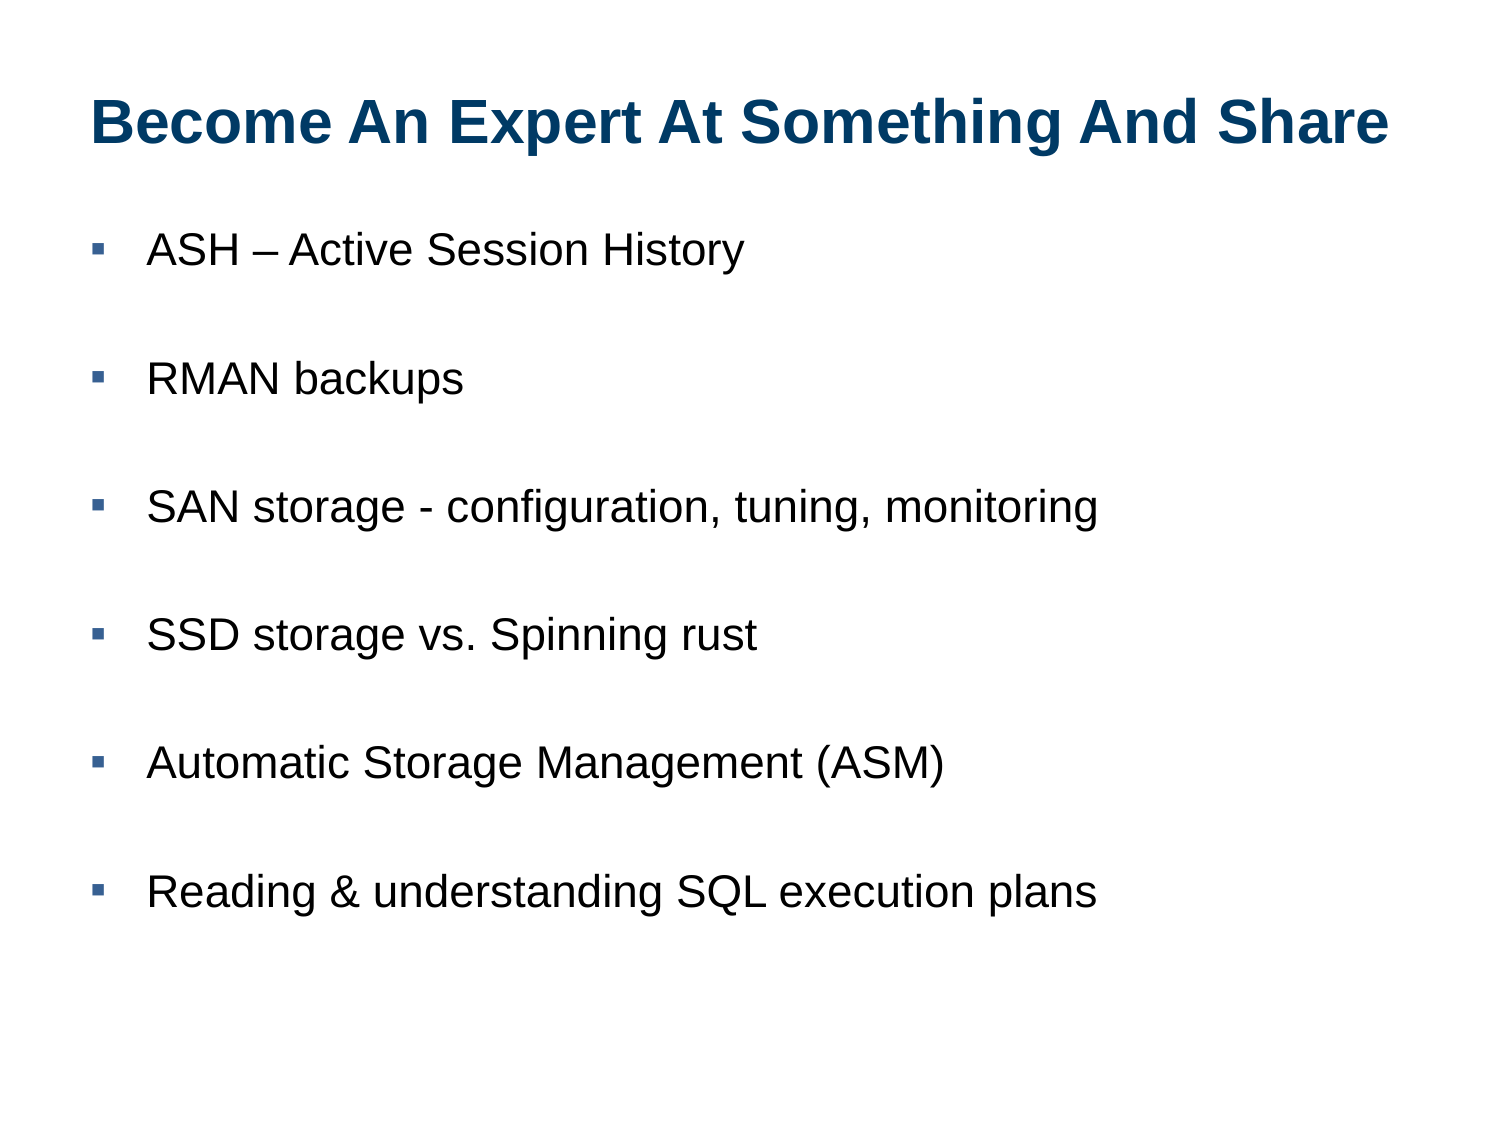

# Become An Expert At Something And Share
ASH – Active Session History

RMAN backups

SAN storage - configuration, tuning, monitoring

SSD storage vs. Spinning rust

Automatic Storage Management (ASM)

Reading & understanding SQL execution plans
24